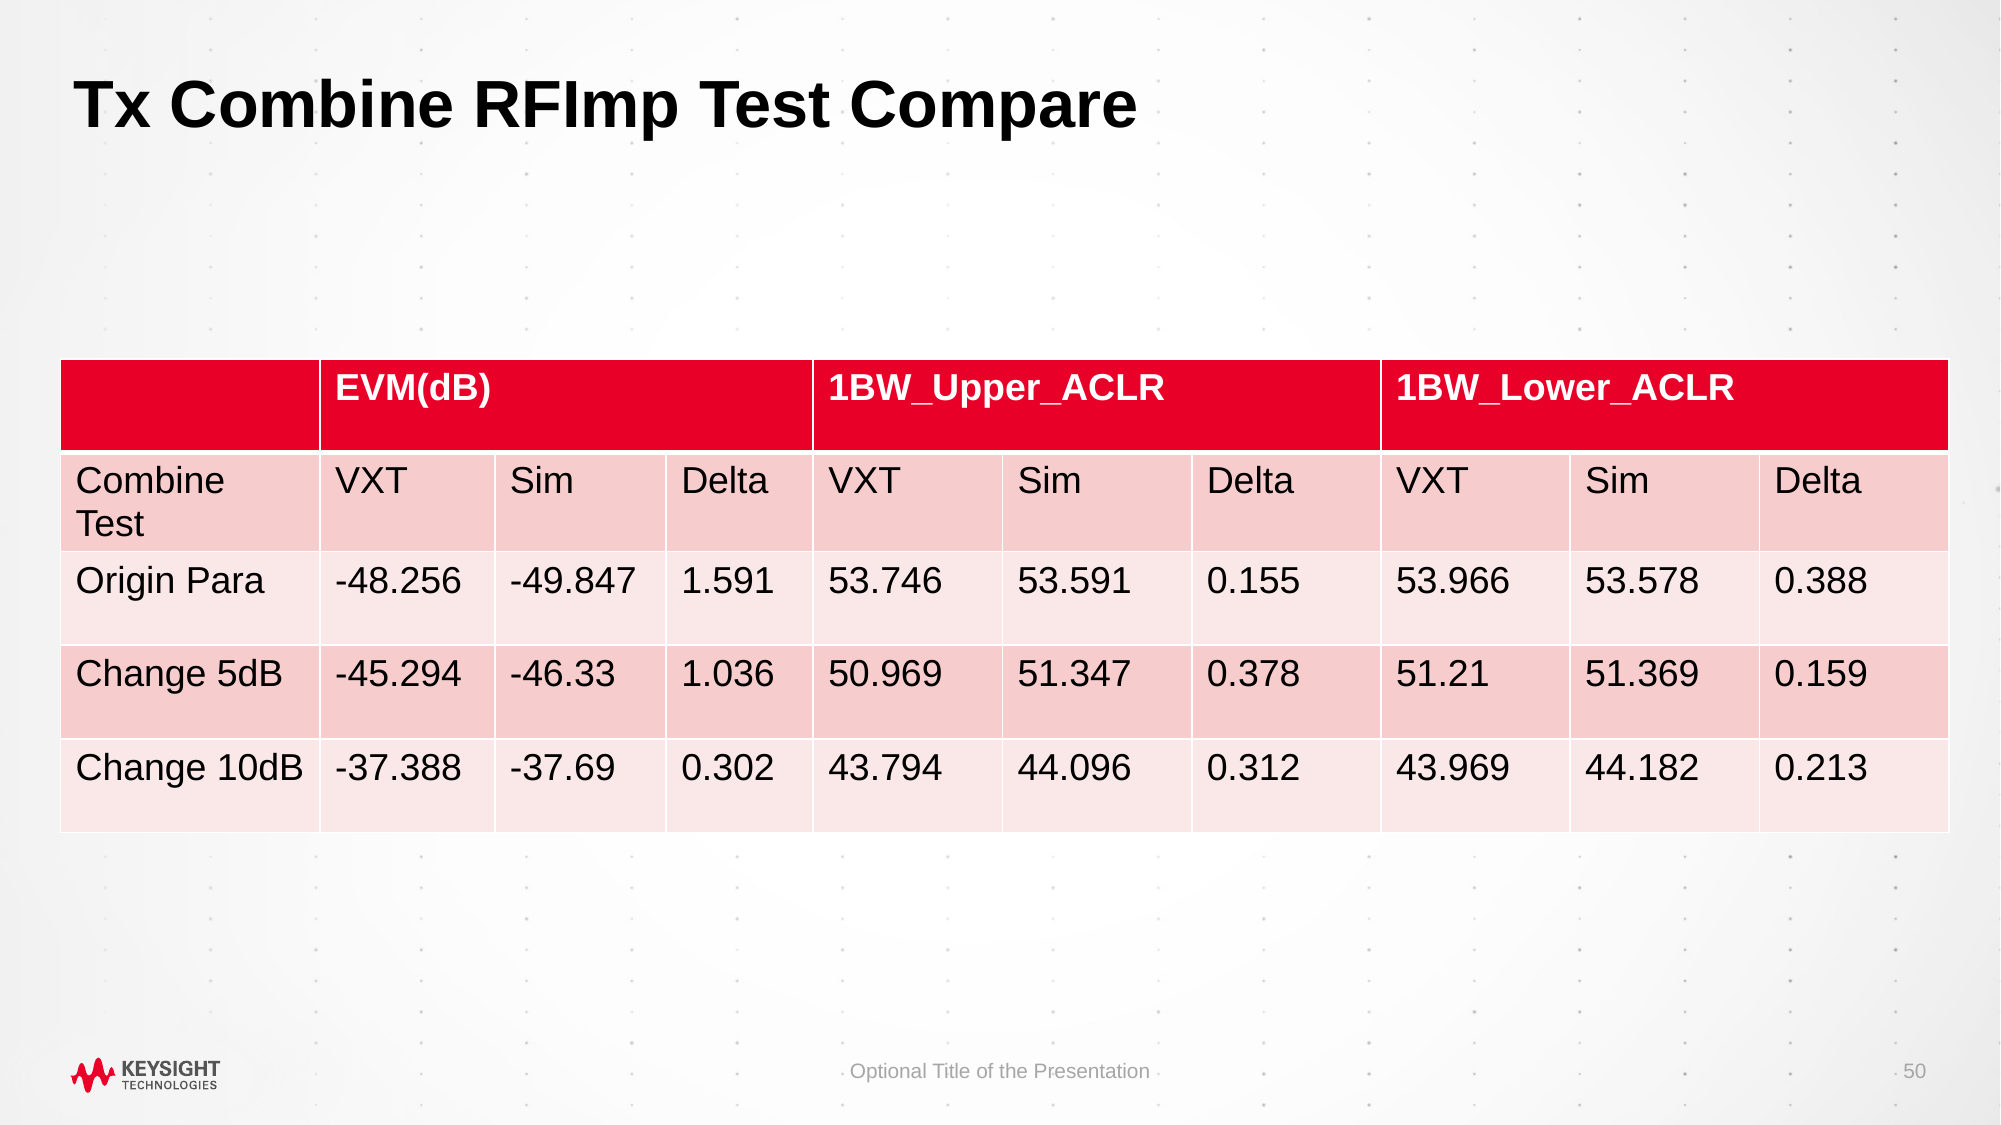

# Tx Combine RFImp Test Compare

|  | EVM(dB) |  |  | 1BW\_Upper\_ACLR |  |  | 1BW\_Lower\_ACLR |  |  |
| --- | --- | --- | --- | --- | --- | --- | --- | --- | --- |
| Combine Test | VXT | Sim | Delta | VXT | Sim | Delta | VXT | Sim | Delta |
| Origin Para | -48.256 | -49.847 | 1.591 | 53.746 | 53.591 | 0.155 | 53.966 | 53.578 | 0.388 |
| Change 5dB | -45.294 | -46.33 | 1.036 | 50.969 | 51.347 | 0.378 | 51.21 | 51.369 | 0.159 |
| Change 10dB | -37.388 | -37.69 | 0.302 | 43.794 | 44.096 | 0.312 | 43.969 | 44.182 | 0.213 |
Optional Title of the Presentation